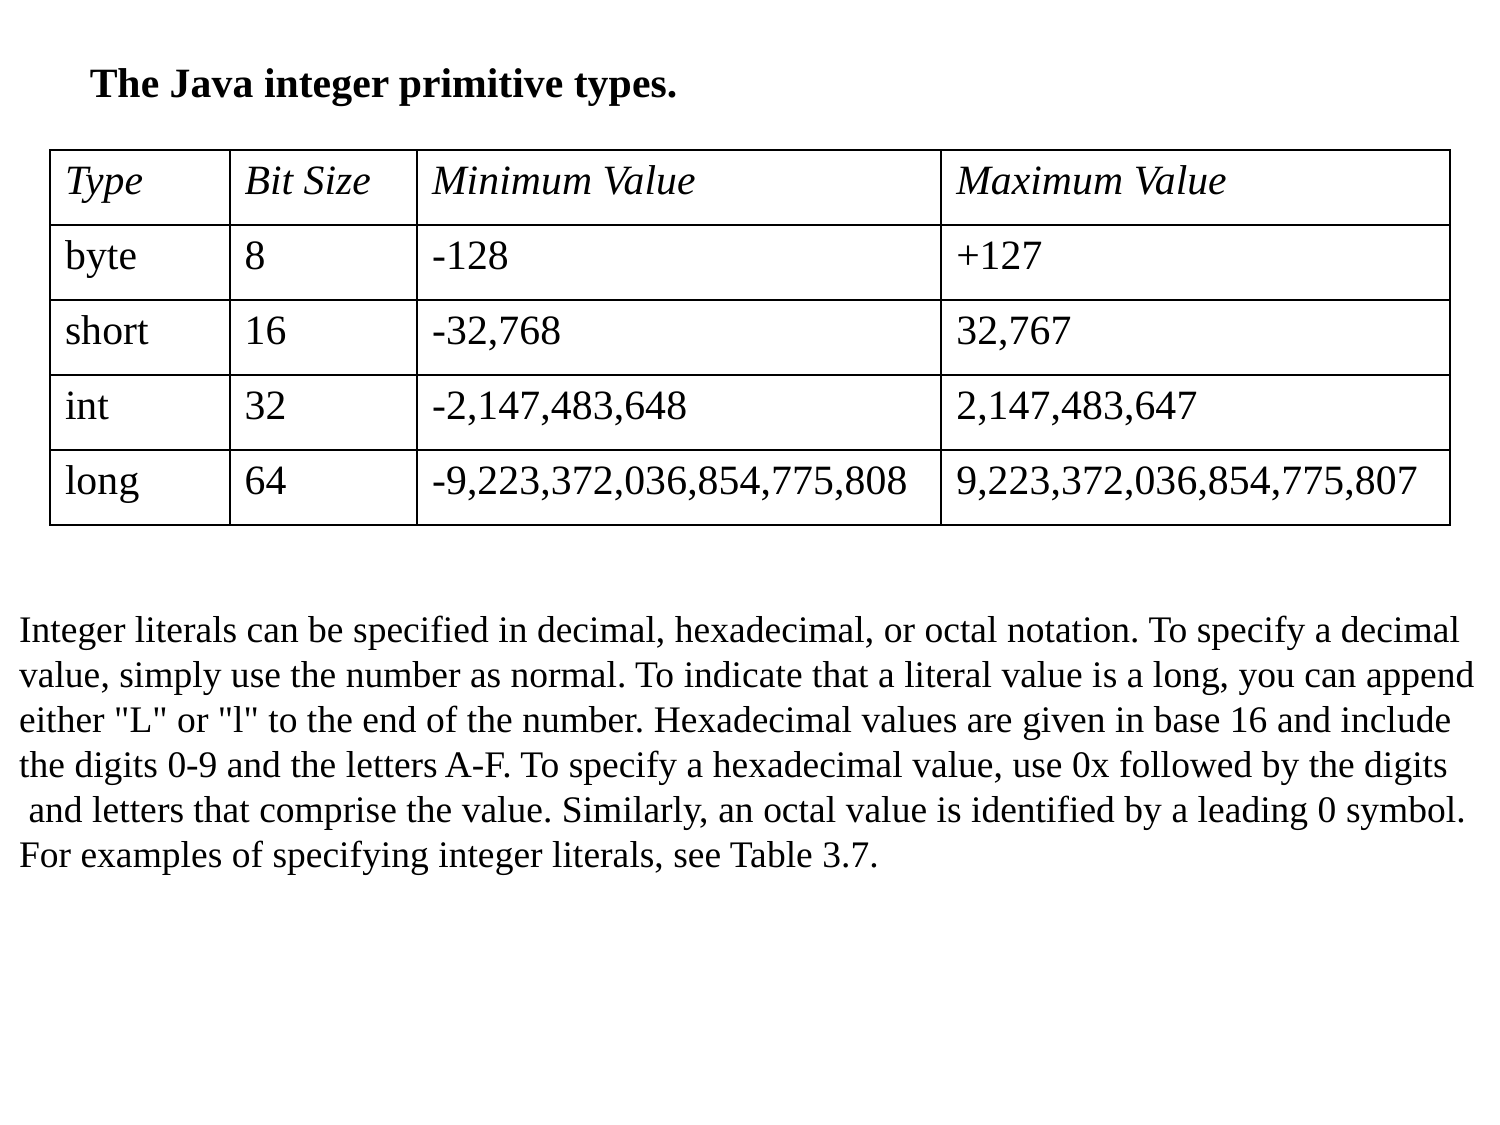

The Java integer primitive types.

| Type | Bit Size | Minimum Value | Maximum Value |
| --- | --- | --- | --- |
| byte | 8 | -128 | +127 |
| short | 16 | -32,768 | 32,767 |
| int | 32 | -2,147,483,648 | 2,147,483,647 |
| long | 64 | -9,223,372,036,854,775,808 | 9,223,372,036,854,775,807 |
Integer literals can be specified in decimal, hexadecimal, or octal notation. To specify a decimal
value, simply use the number as normal. To indicate that a literal value is a long, you can append
either "L" or "l" to the end of the number. Hexadecimal values are given in base 16 and include
the digits 0-9 and the letters A-F. To specify a hexadecimal value, use 0x followed by the digits
 and letters that comprise the value. Similarly, an octal value is identified by a leading 0 symbol.
For examples of specifying integer literals, see Table 3.7.